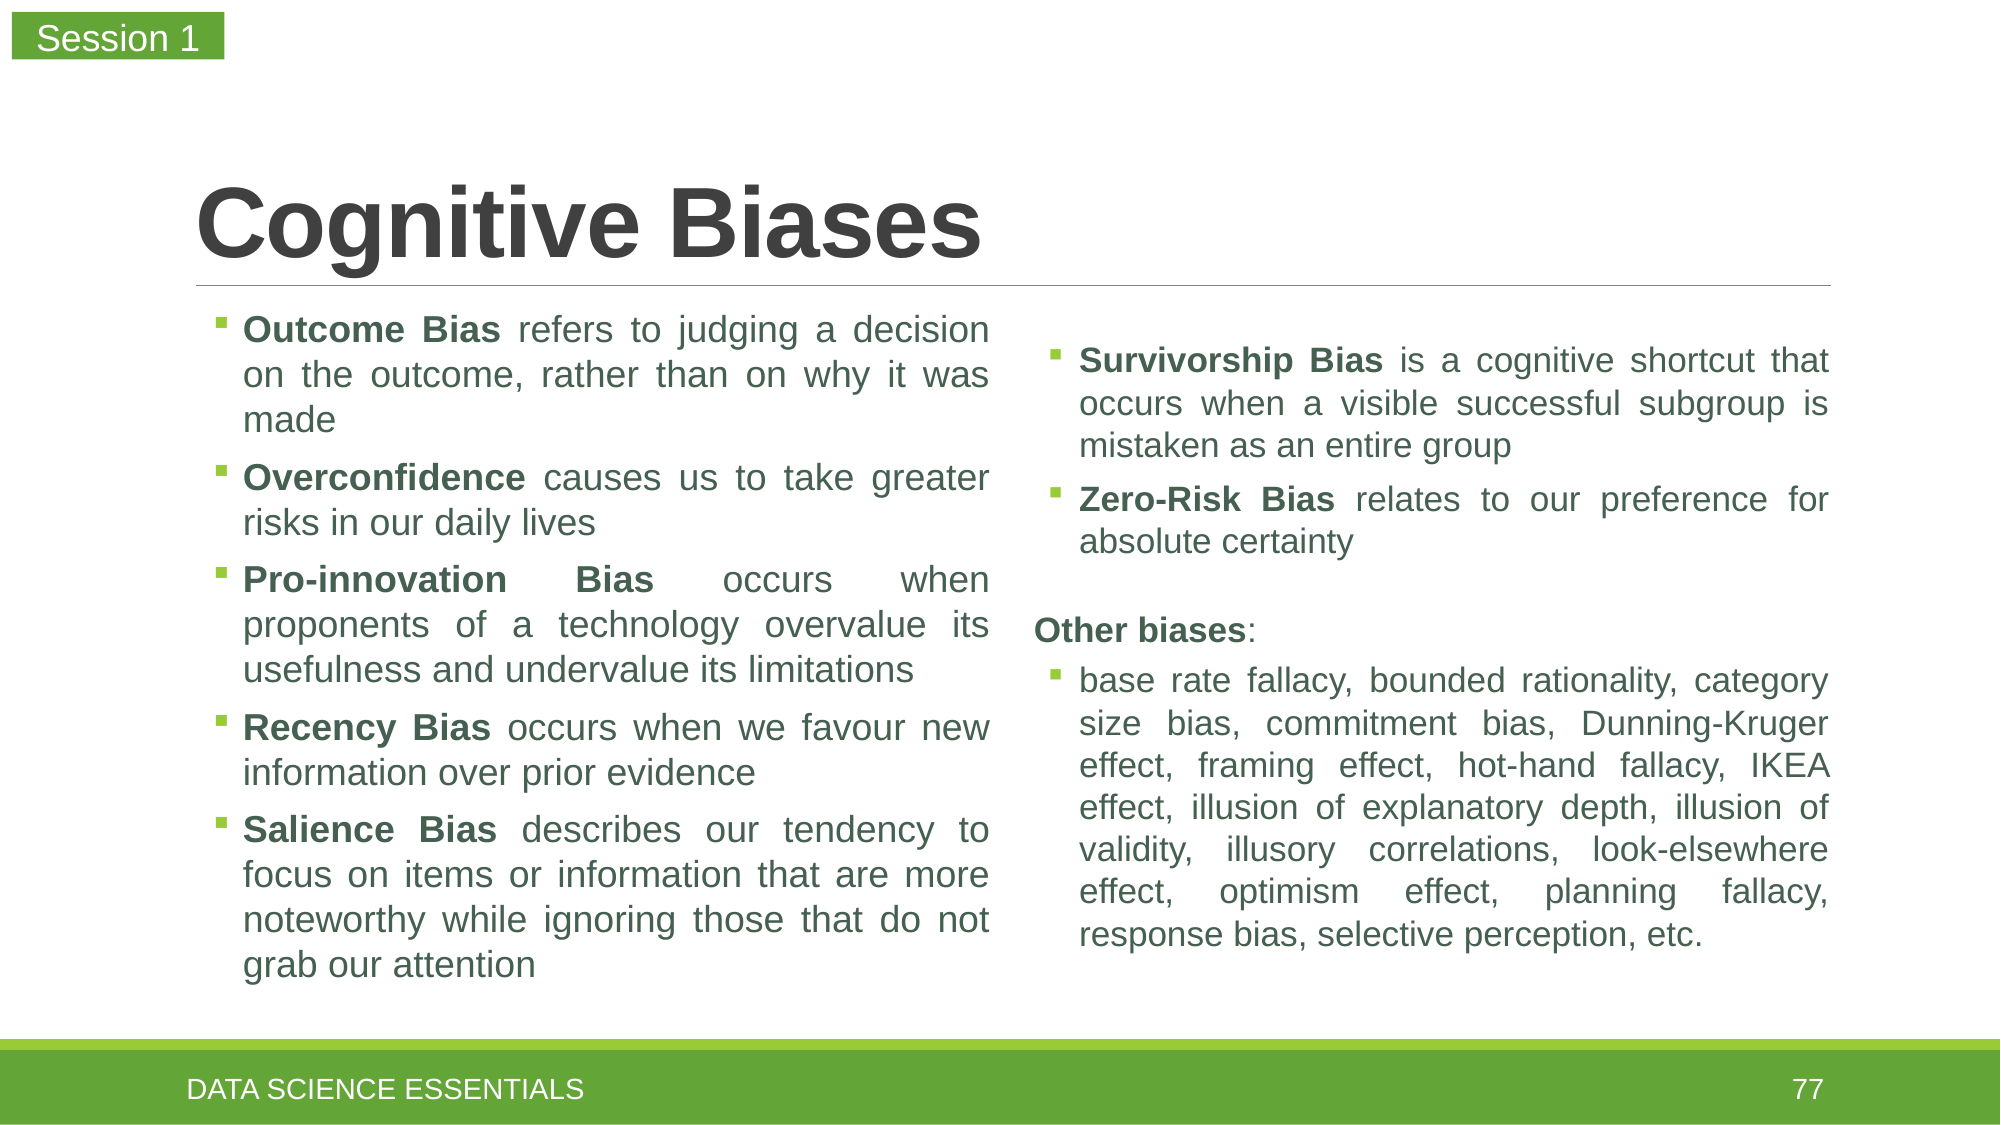

Session 1
# Cognitive Biases
Survivorship Bias is a cognitive shortcut that occurs when a visible successful subgroup is mistaken as an entire group
Zero-Risk Bias relates to our preference for absolute certainty
Other biases:
base rate fallacy, bounded rationality, category size bias, commitment bias, Dunning-Kruger effect, framing effect, hot-hand fallacy, IKEA effect, illusion of explanatory depth, illusion of validity, illusory correlations, look-elsewhere effect, optimism effect, planning fallacy, response bias, selective perception, etc.
Outcome Bias refers to judging a decision on the outcome, rather than on why it was made
Overconfidence causes us to take greater risks in our daily lives
Pro-innovation Bias occurs when proponents of a technology overvalue its usefulness and undervalue its limitations
Recency Bias occurs when we favour new information over prior evidence
Salience Bias describes our tendency to focus on items or information that are more noteworthy while ignoring those that do not grab our attention
DATA SCIENCE ESSENTIALS
77